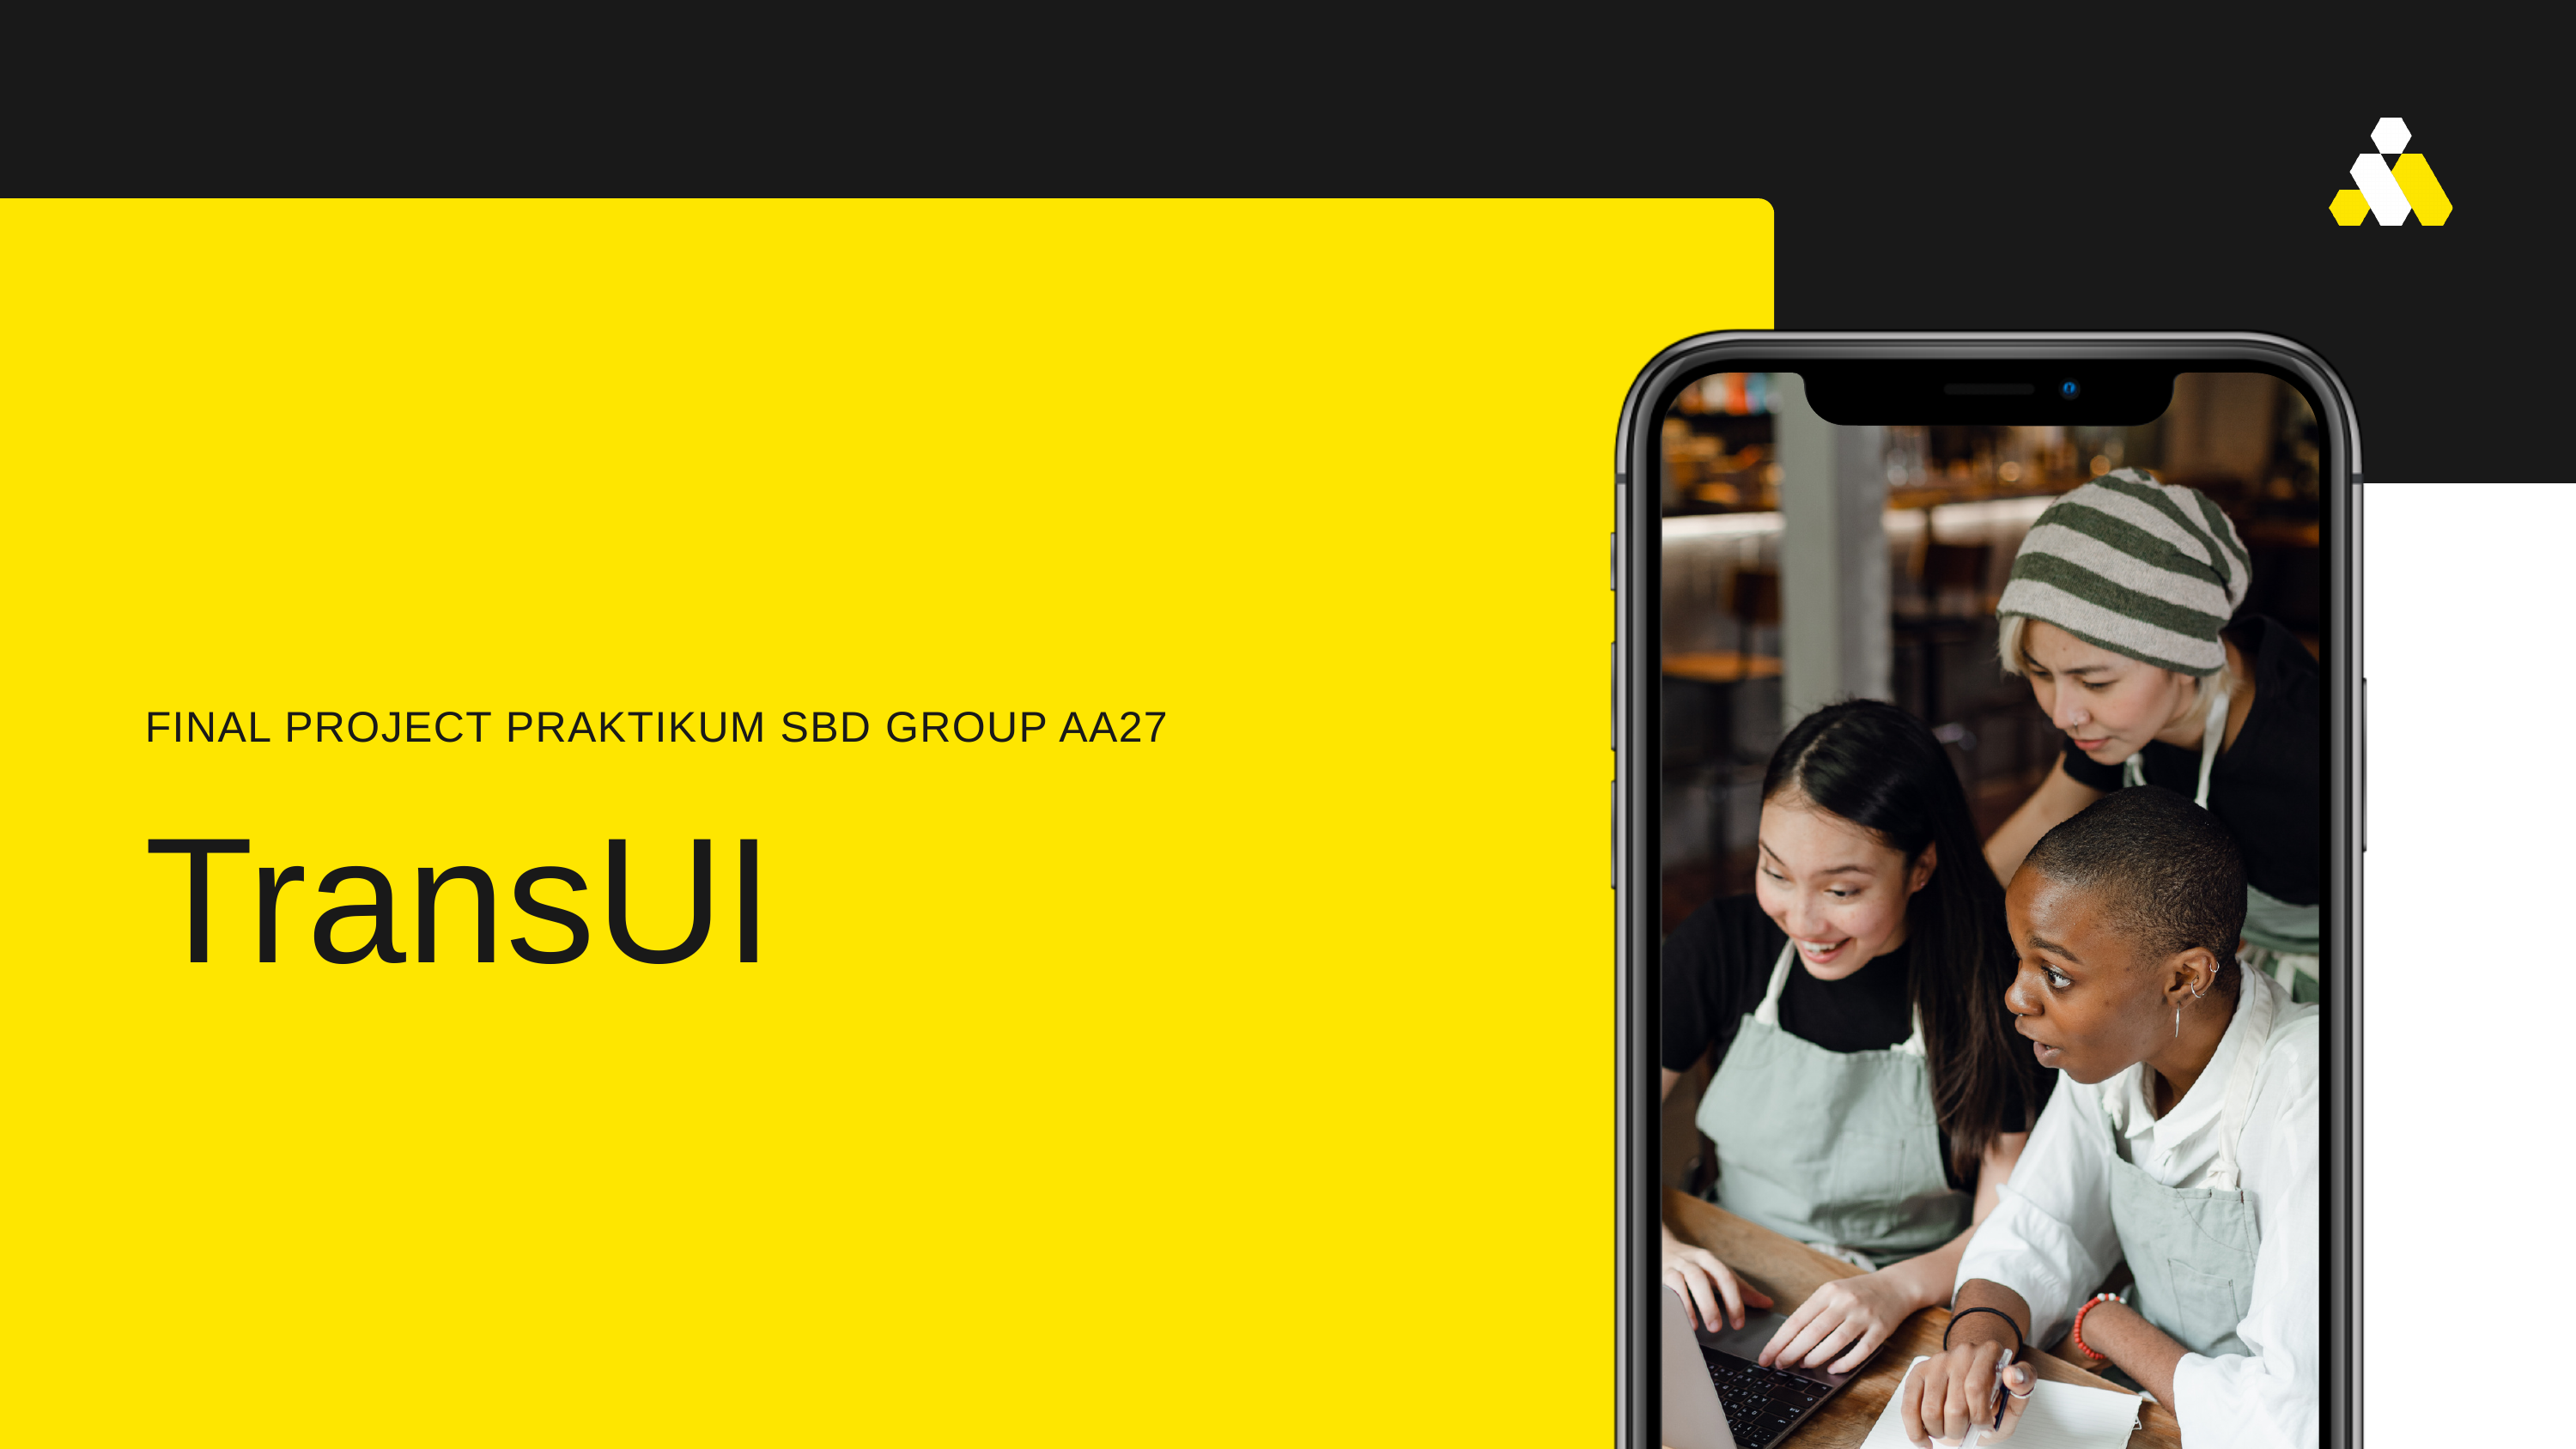

FINAL PROJECT PRAKTIKUM SBD GROUP AA27
TransUI